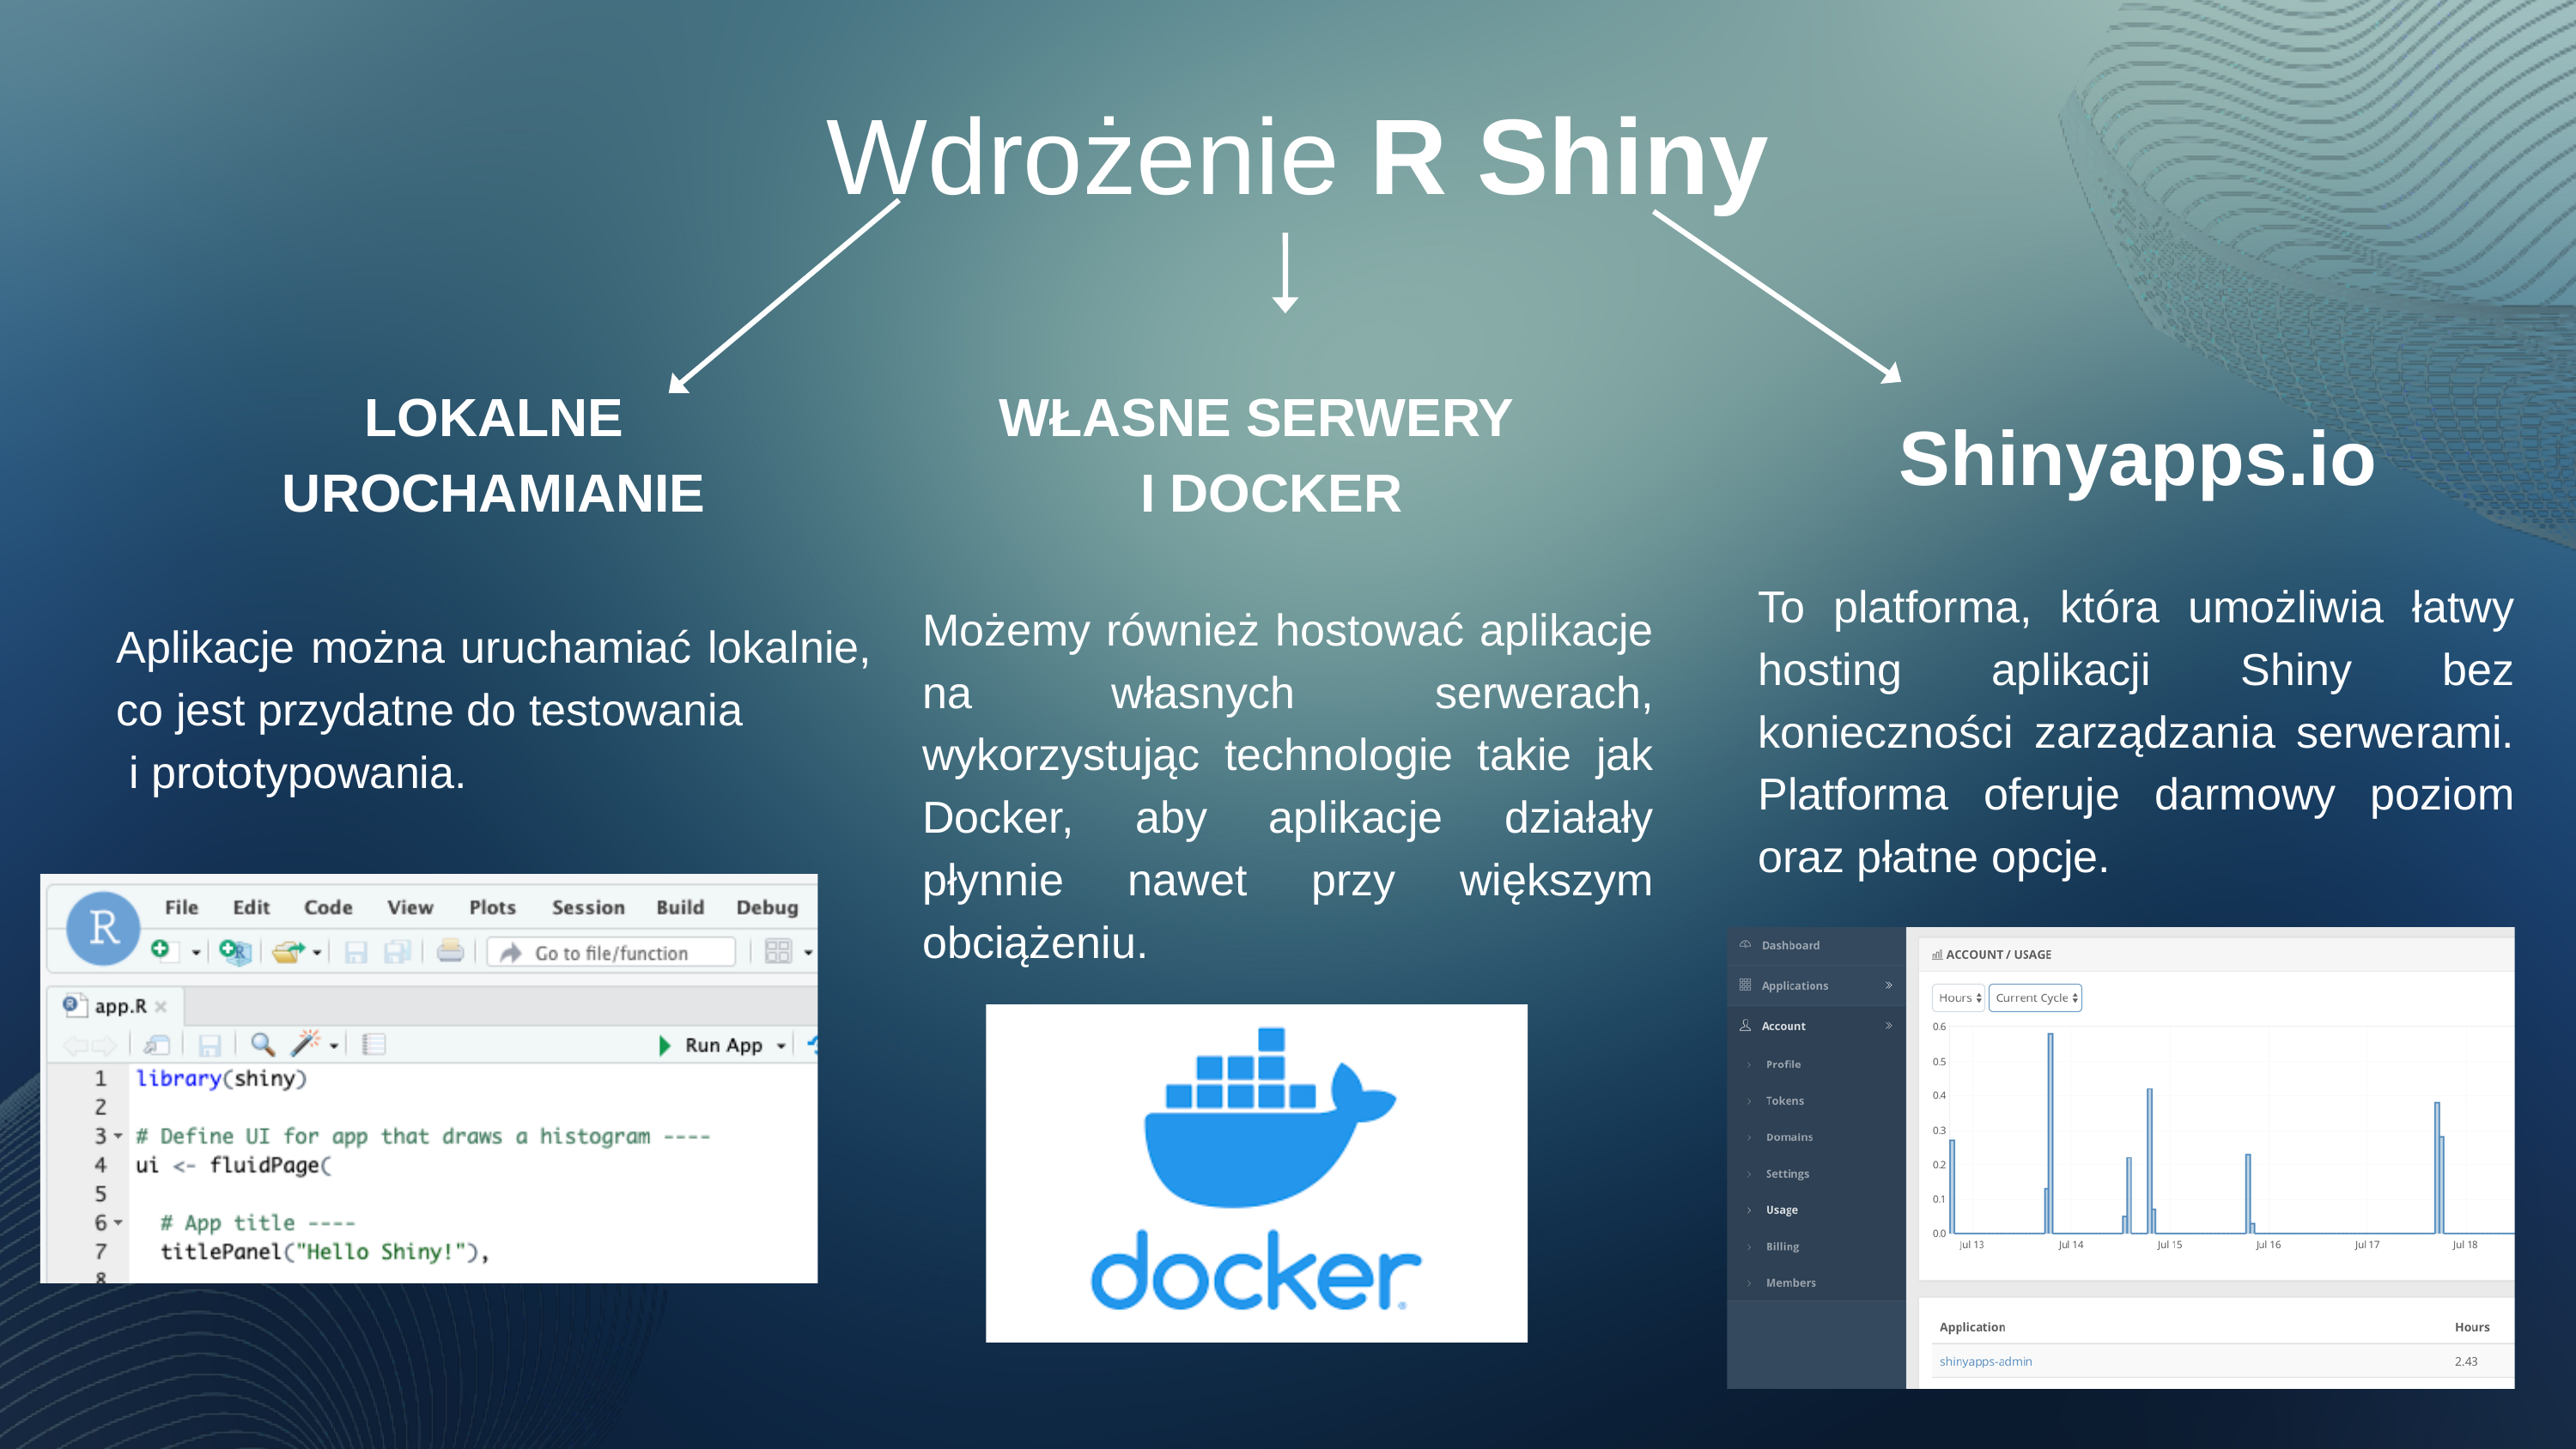

Wdrożenie R Shiny

LOKALNE UROCHAMIANIE
WŁASNE SERWERY
  I DOCKER
Shinyapps.io
To platforma, która umożliwia łatwy hosting aplikacji Shiny bez konieczności zarządzania serwerami. Platforma oferuje darmowy poziom oraz płatne opcje.
Możemy również hostować aplikacje na własnych serwerach, wykorzystując technologie takie jak Docker, aby aplikacje działały płynnie nawet przy większym obciążeniu.
Aplikacje można uruchamiać lokalnie, co jest przydatne do testowania
 i prototypowania.